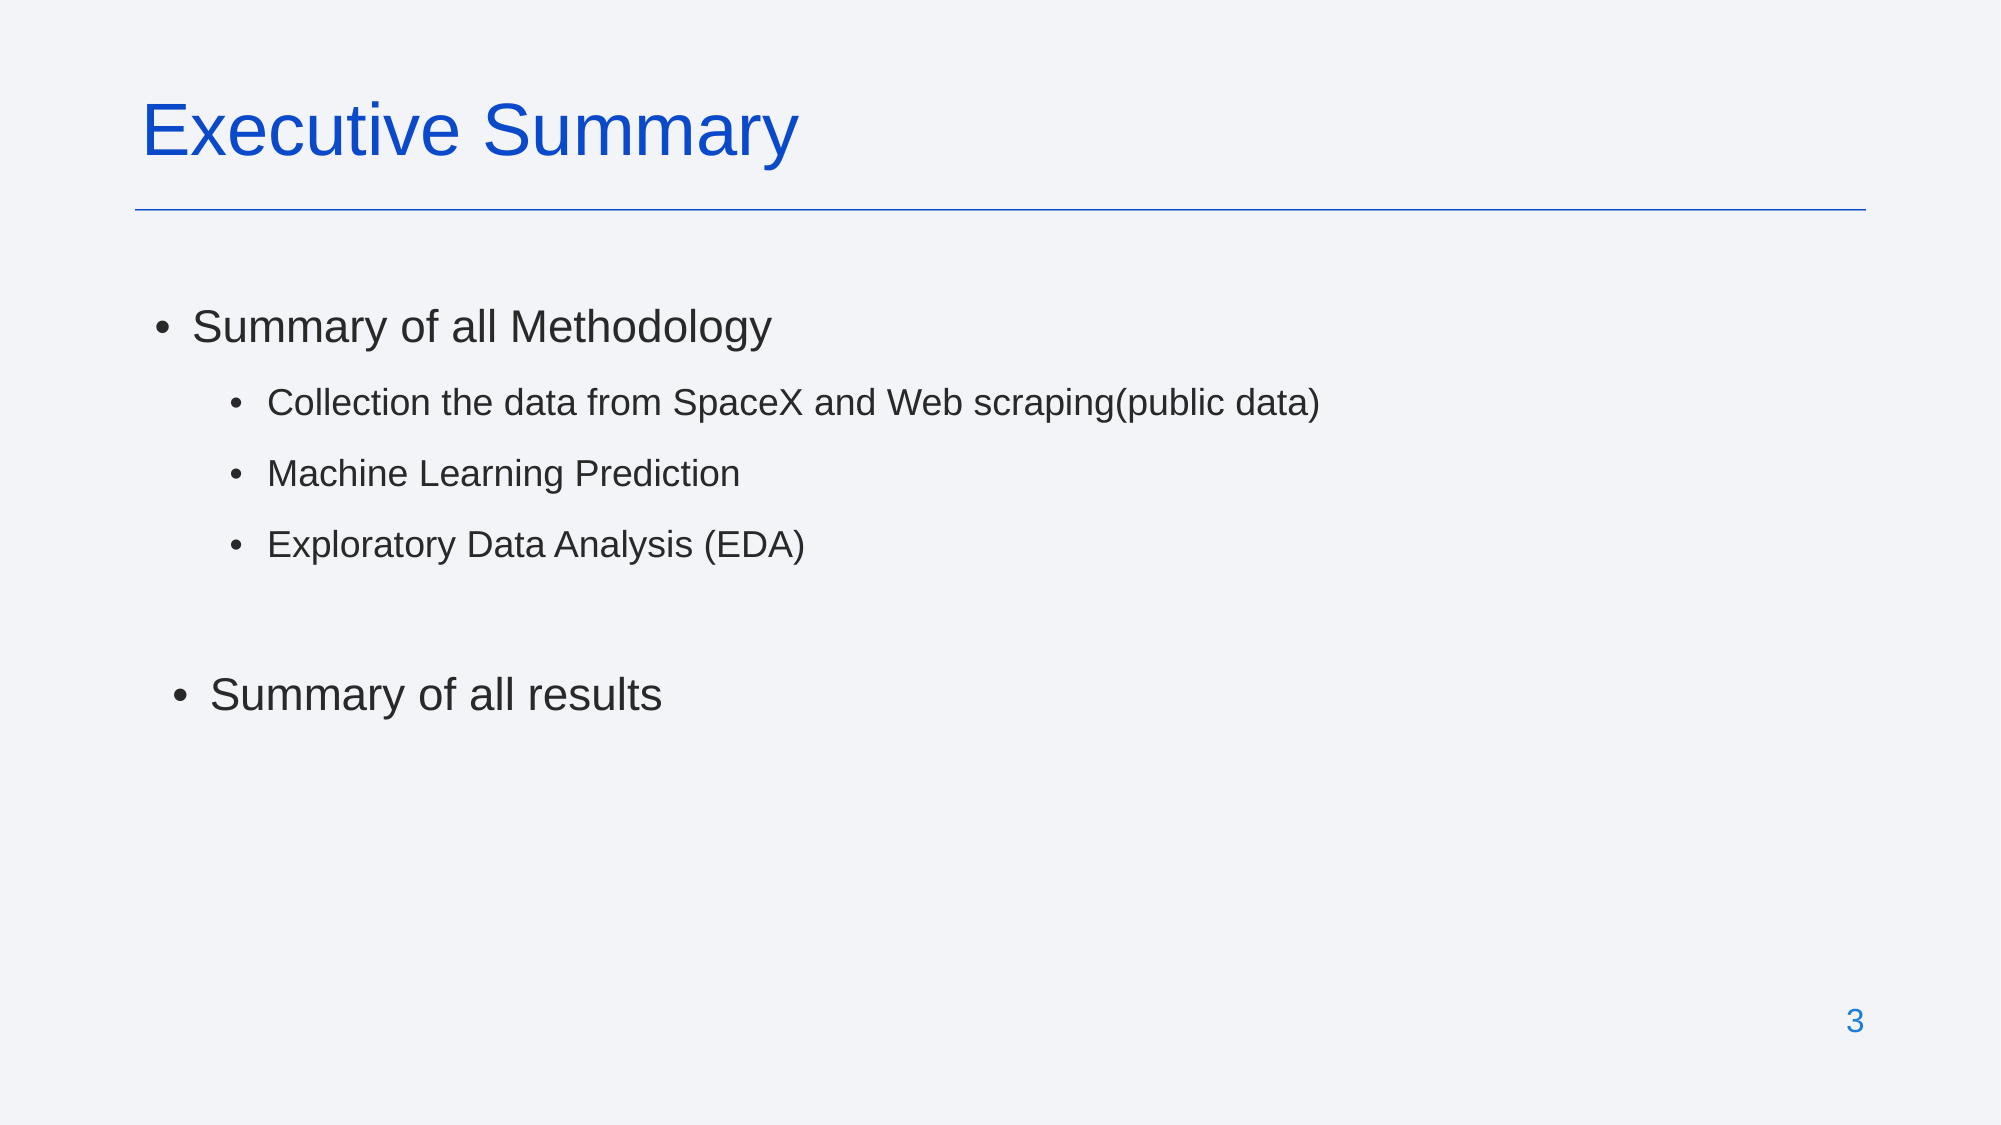

Executive Summary
Summary of all Methodology
Collection the data from SpaceX and Web scraping(public data)
Machine Learning Prediction
Exploratory Data Analysis (EDA)
Summary of all results

3